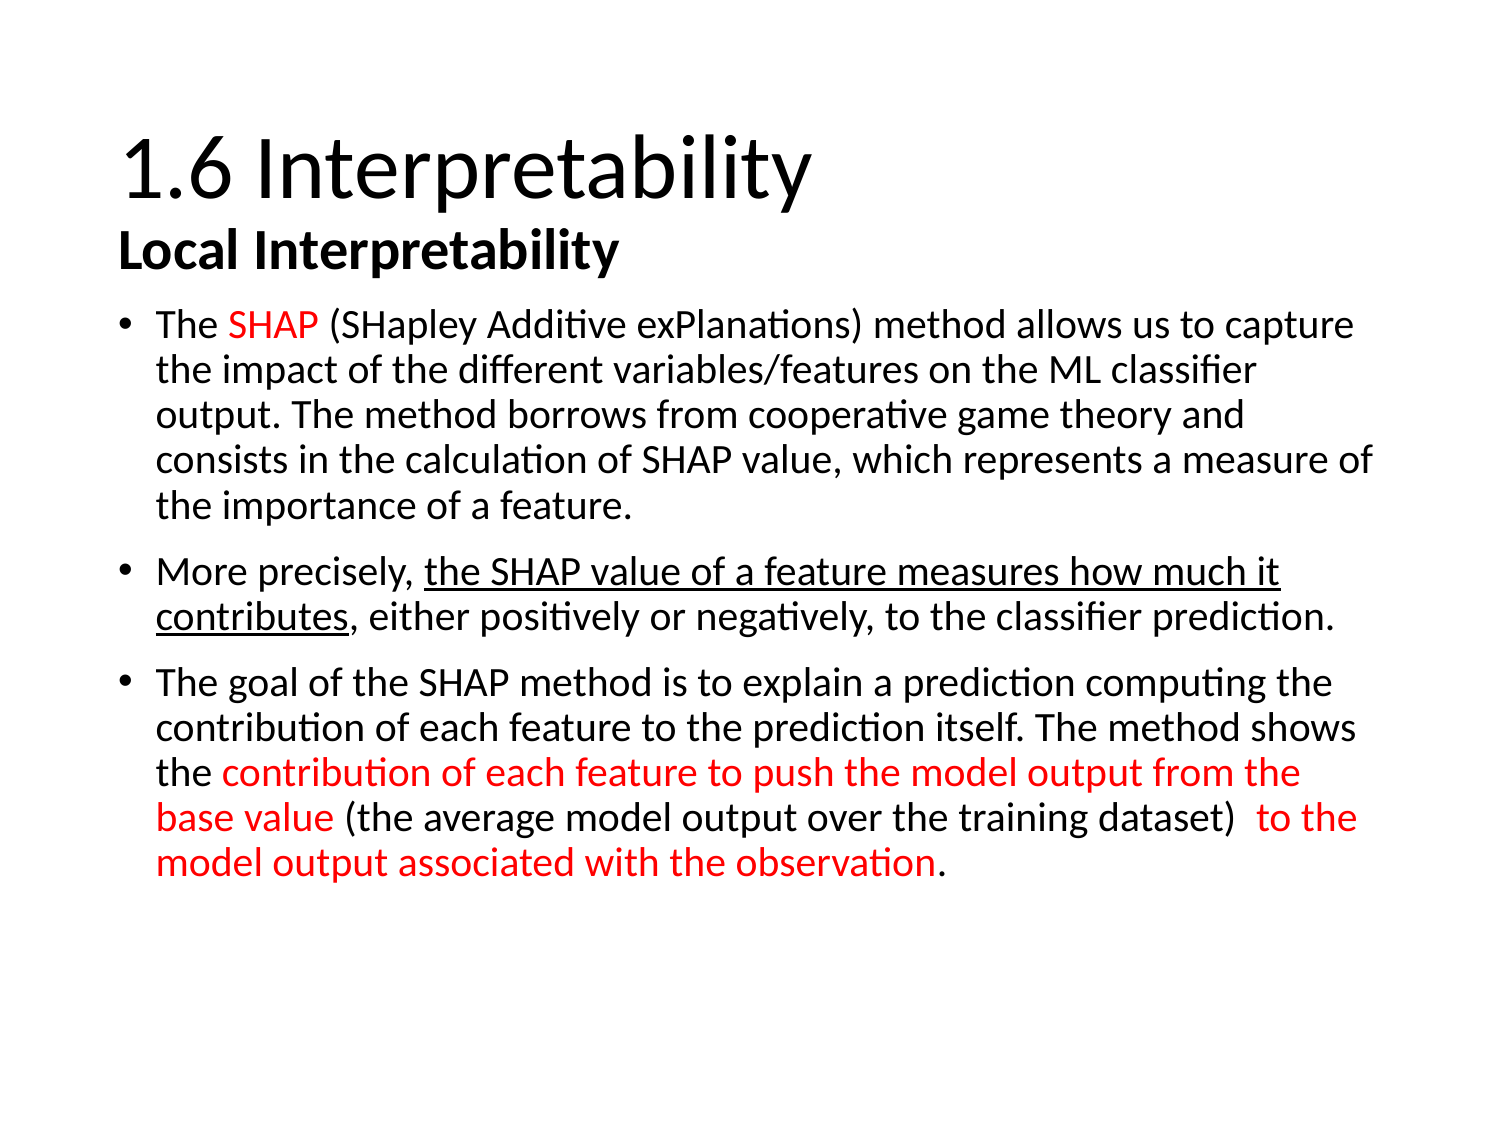

# 1.6 Interpretability
Local Interpretability
The SHAP (SHapley Additive exPlanations) method allows us to capture the impact of the different variables/features on the ML classifier output. The method borrows from cooperative game theory and consists in the calculation of SHAP value, which represents a measure of the importance of a feature.
More precisely, the SHAP value of a feature measures how much it contributes, either positively or negatively, to the classifier prediction.
The goal of the SHAP method is to explain a prediction computing the contribution of each feature to the prediction itself. The method shows the contribution of each feature to push the model output from the base value (the average model output over the training dataset)  to the model output associated with the observation.